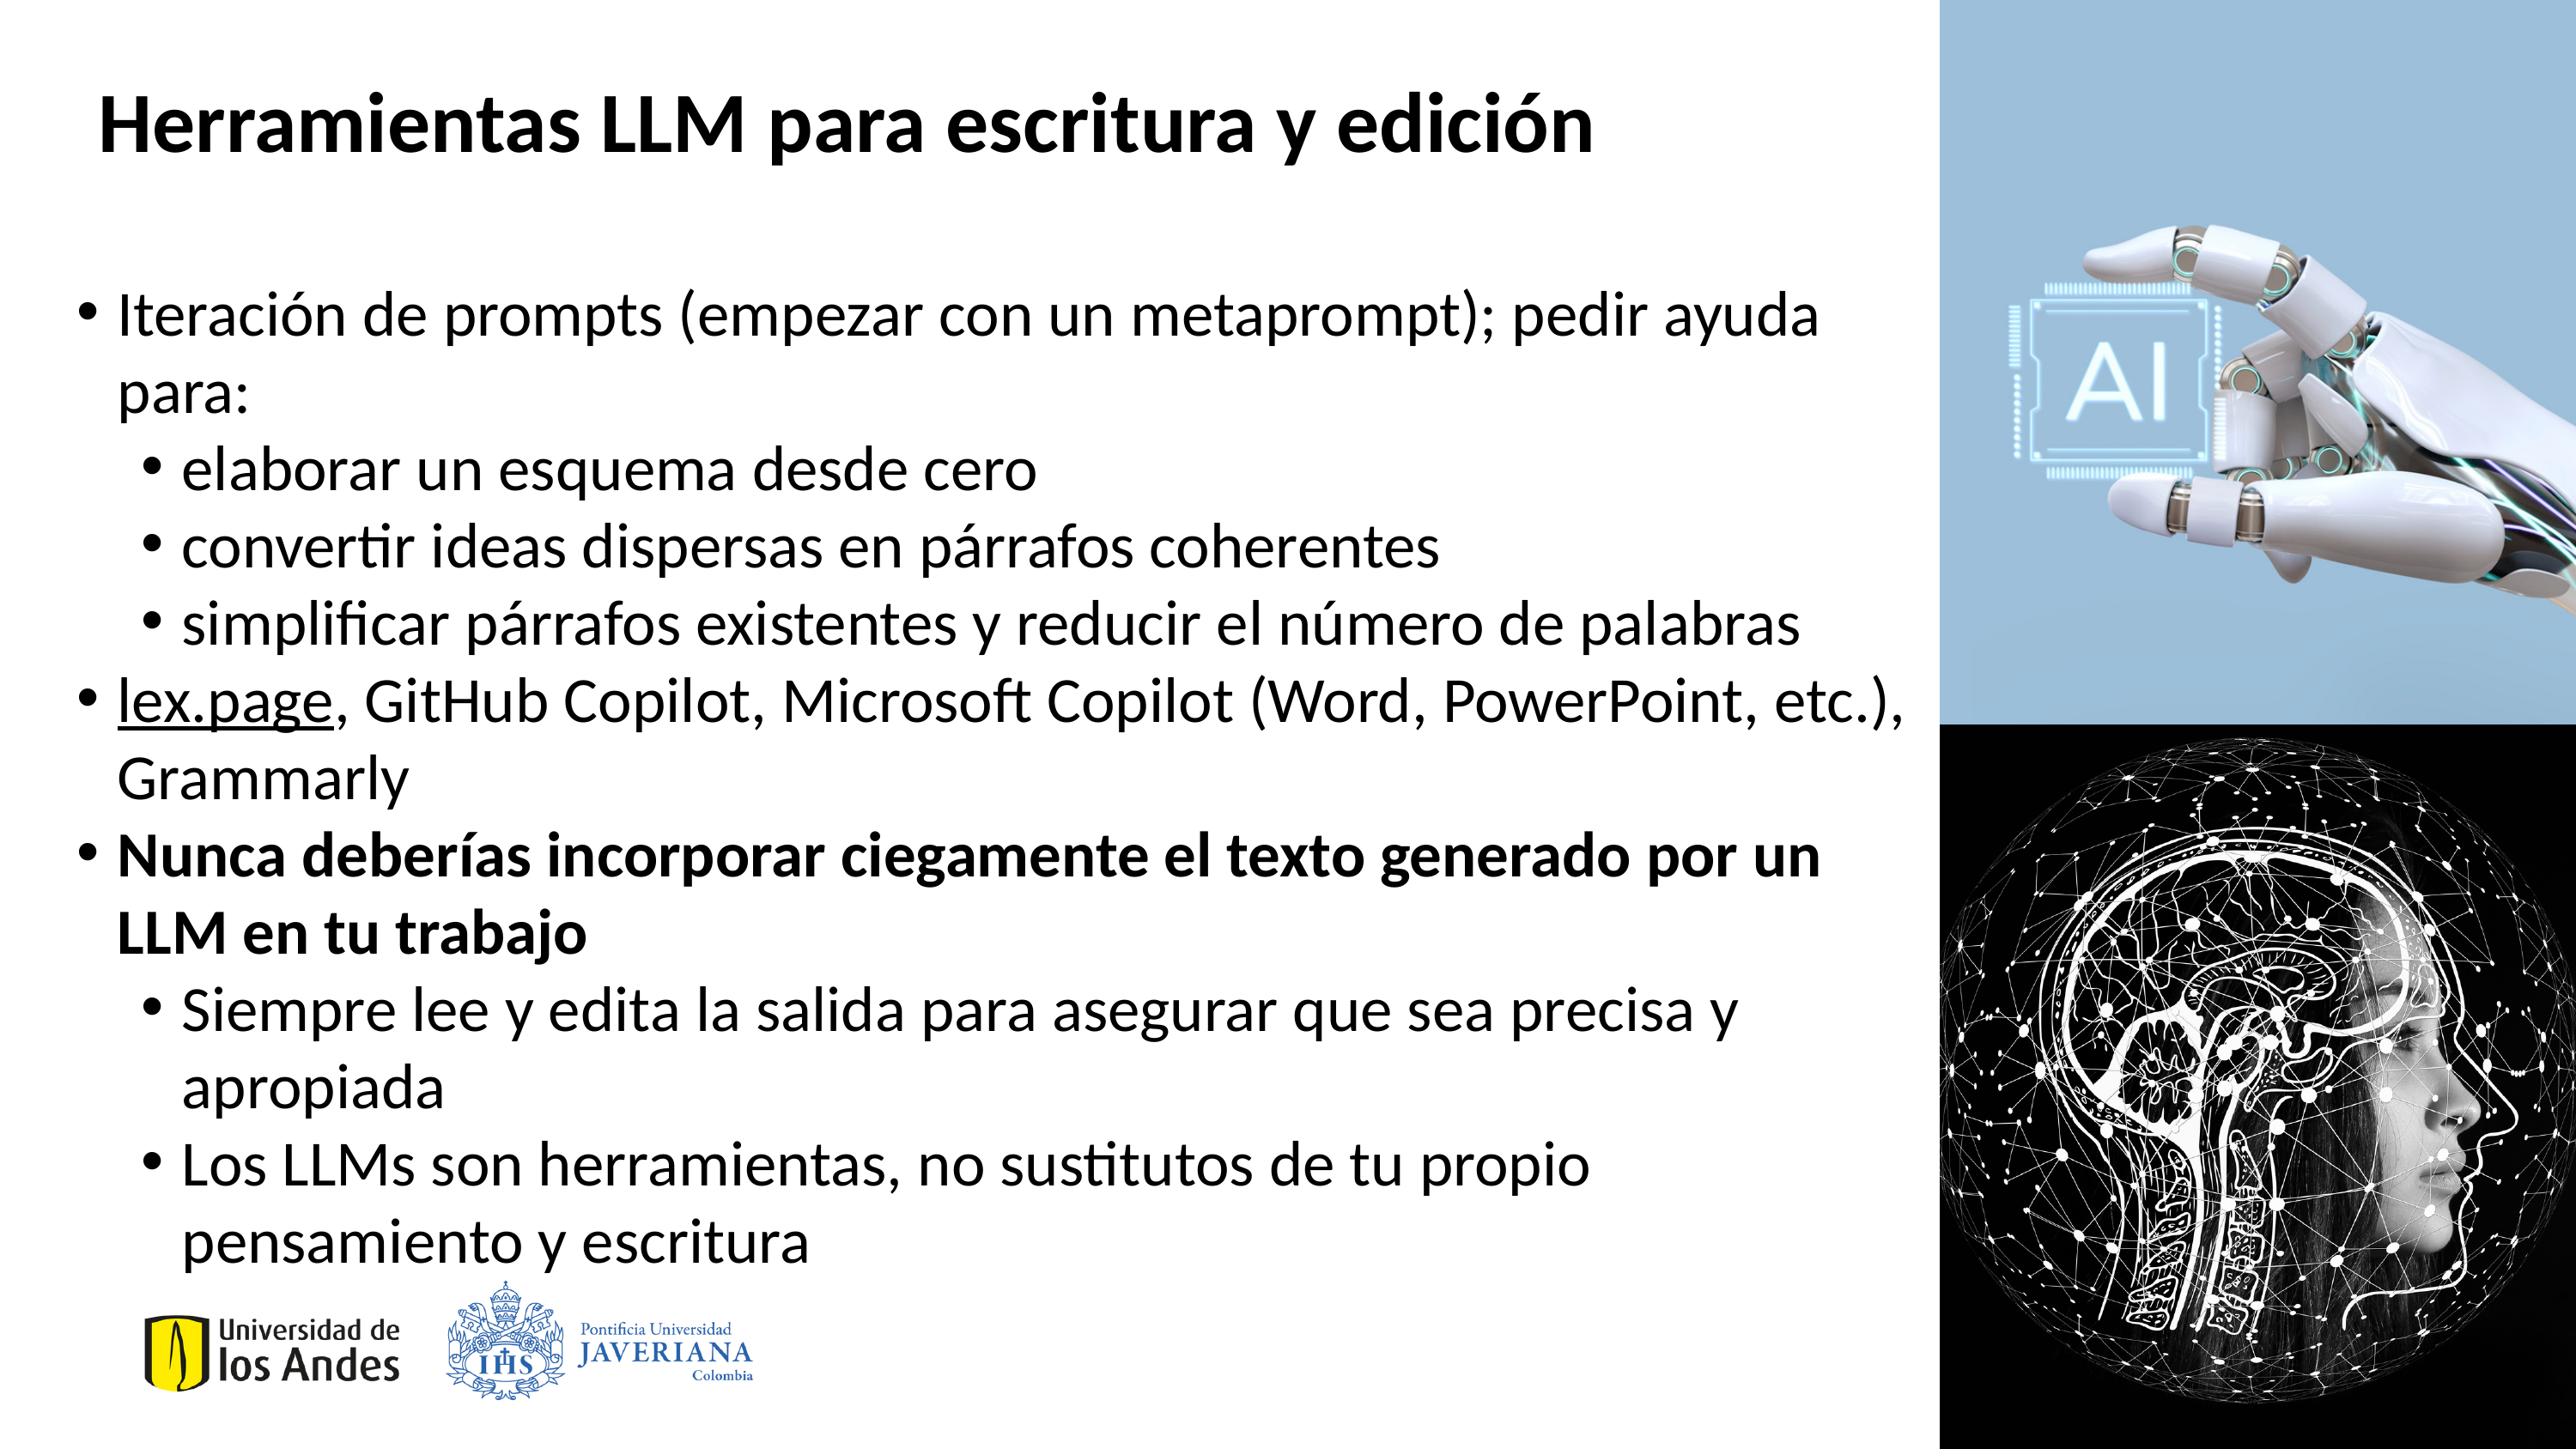

Herramientas LLM para escritura y edición
Iteración de prompts (empezar con un metaprompt); pedir ayuda para:
elaborar un esquema desde cero
convertir ideas dispersas en párrafos coherentes
simplificar párrafos existentes y reducir el número de palabras
lex.page, GitHub Copilot, Microsoft Copilot (Word, PowerPoint, etc.), Grammarly
Nunca deberías incorporar ciegamente el texto generado por un LLM en tu trabajo
Siempre lee y edita la salida para asegurar que sea precisa y apropiada
Los LLMs son herramientas, no sustitutos de tu propio pensamiento y escritura